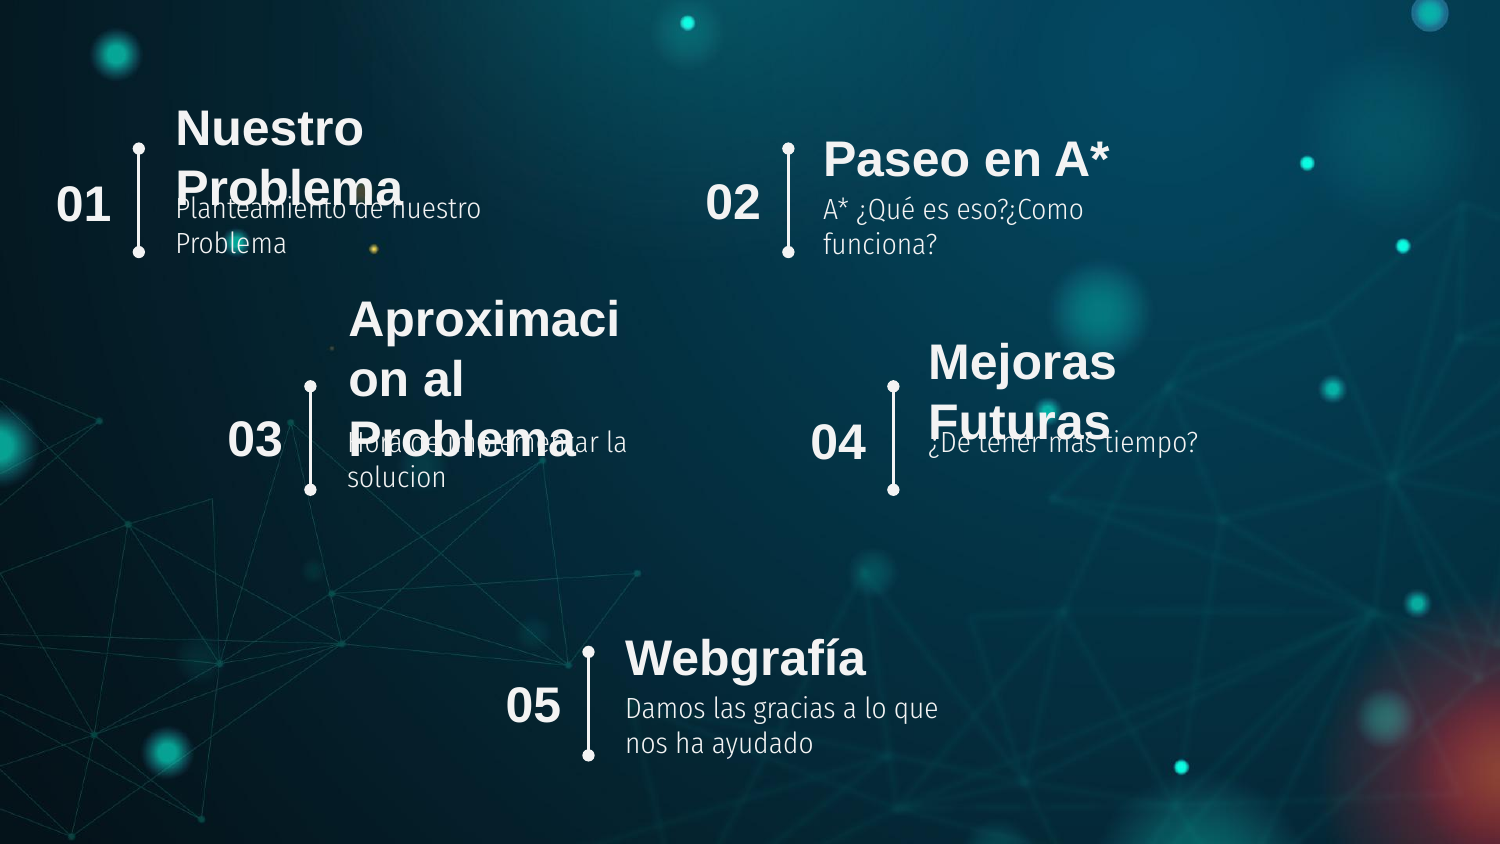

# Nuestro Problema
Paseo en A*
02
01
Planteamiento de nuestro Problema
A* ¿Qué es eso?¿Como funciona?
Aproximacion al Problema
Mejoras Futuras
03
04
Hora de implementar la solucion
¿De tener mas tiempo?
Webgrafía
05
Damos las gracias a lo que nos ha ayudado